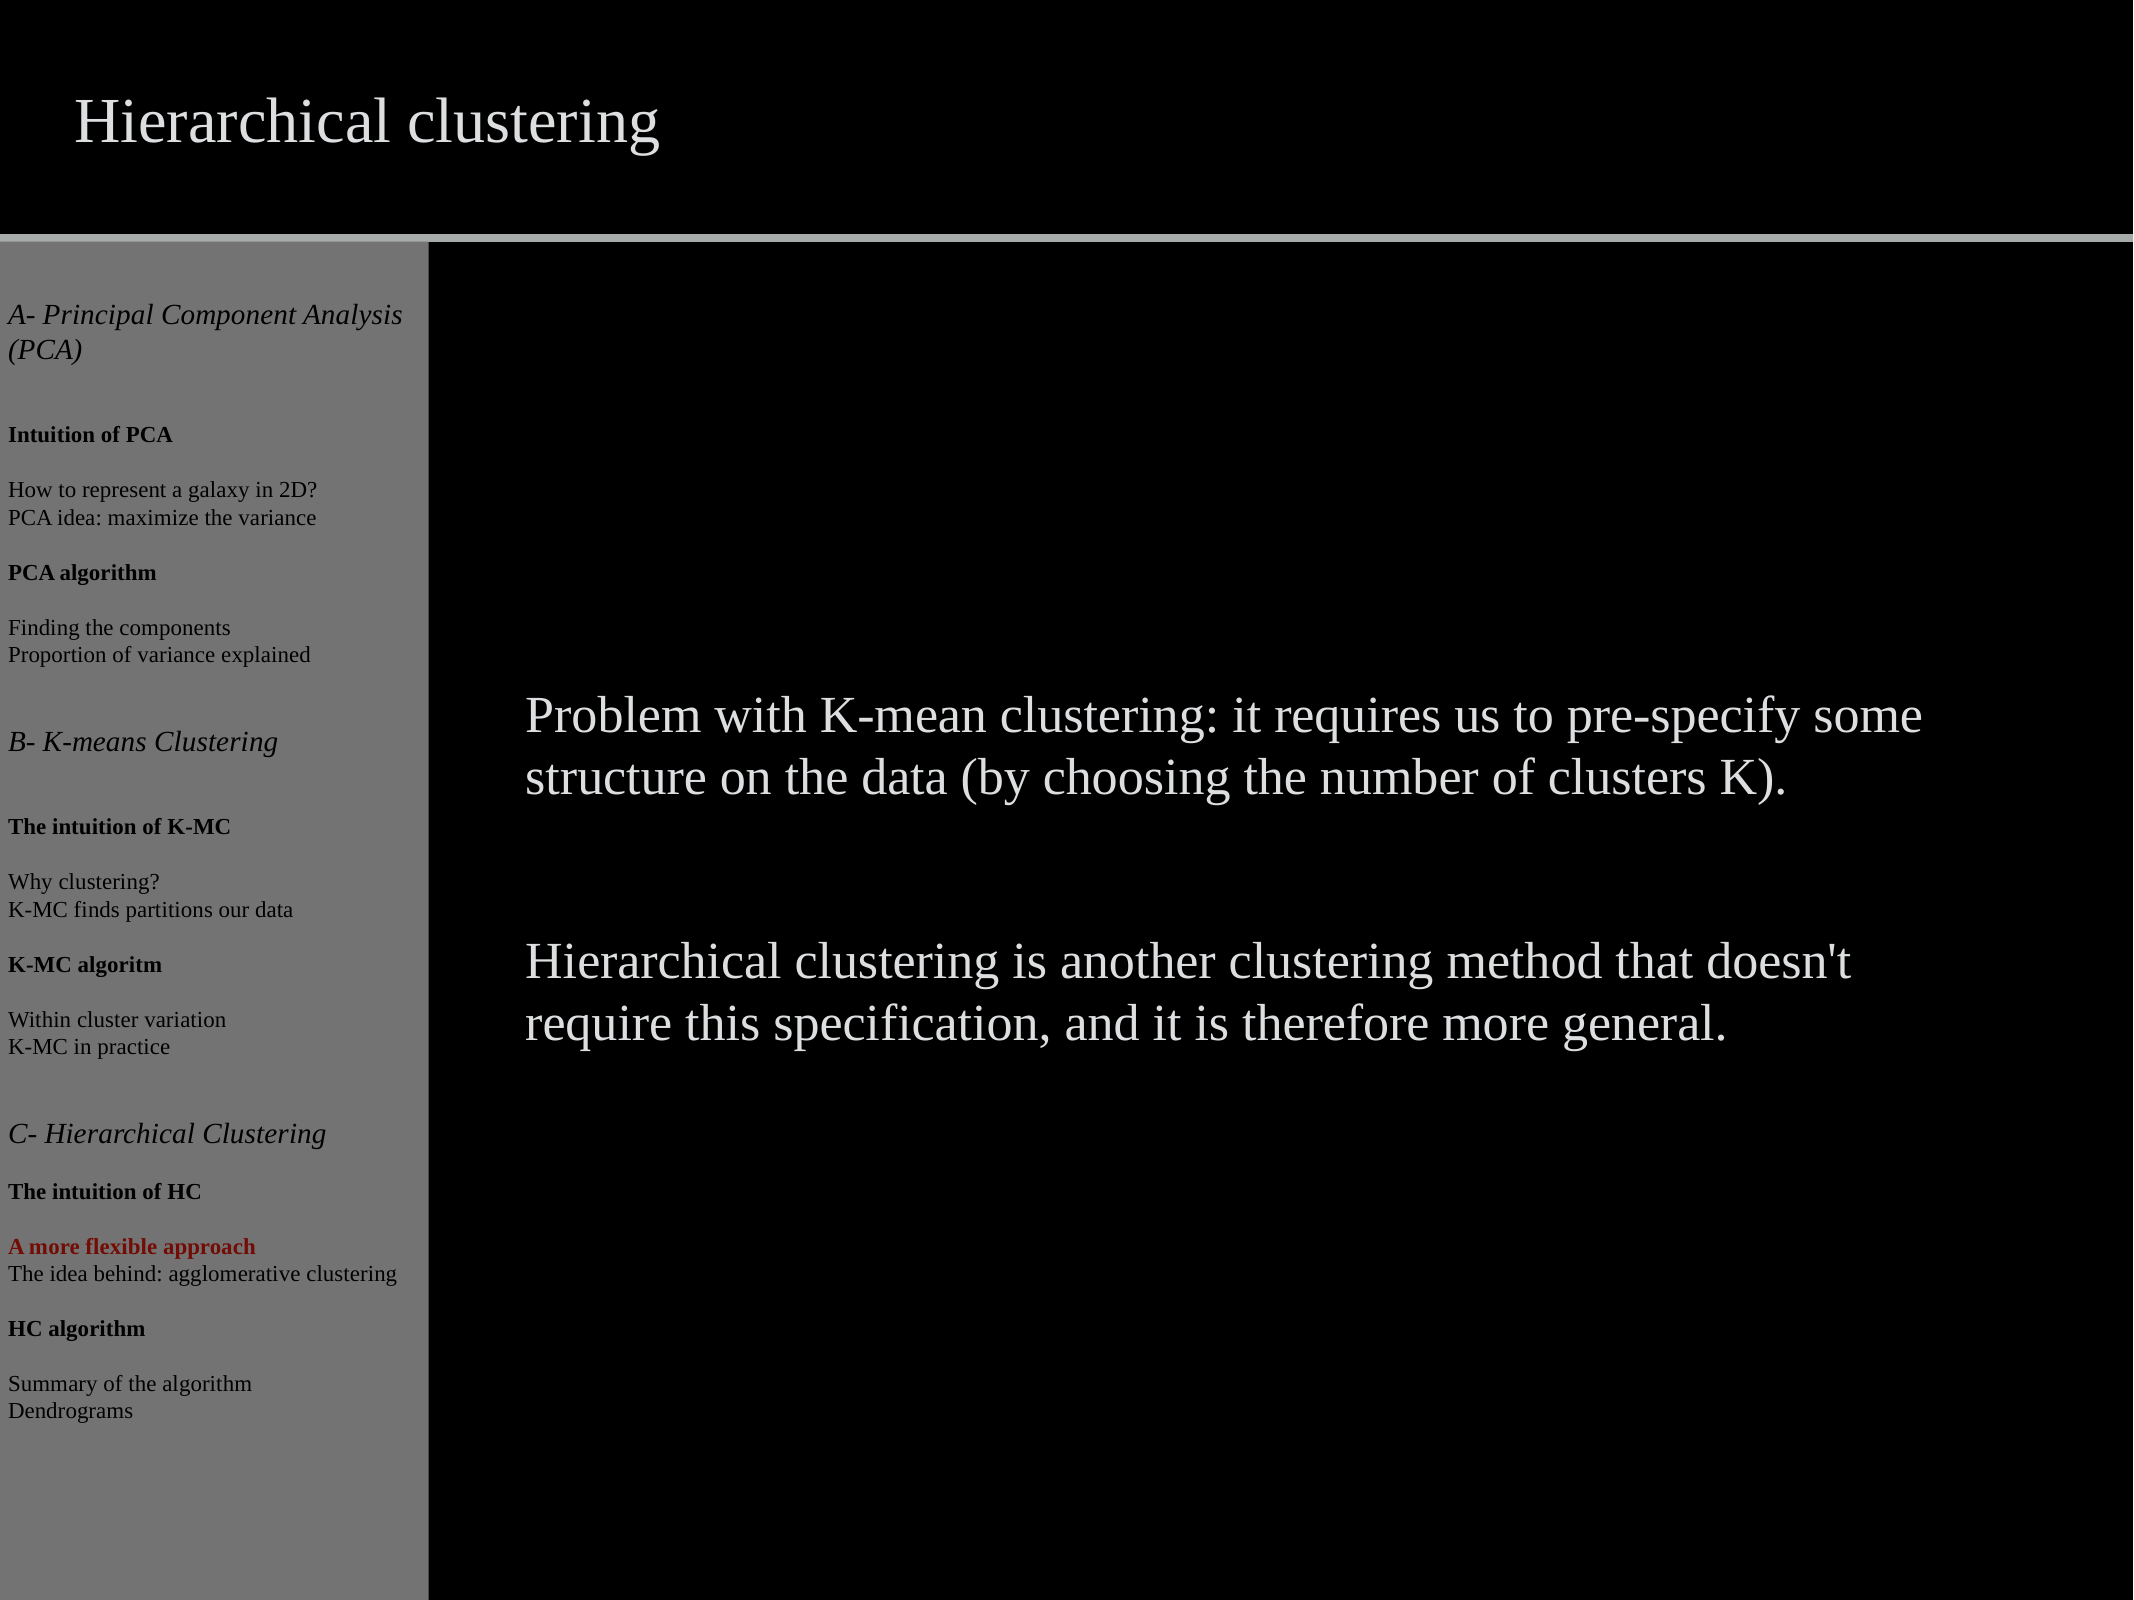

Hierarchical clustering
# A- Principal Component Analysis (PCA)

Intuition of PCA

How to represent a galaxy in 2D?
PCA idea: maximize the variance

PCA algorithm

Finding the components
Proportion of variance explained

B- K-means Clustering

The intuition of K-MC

Why clustering?
K-MC finds partitions our data

K-MC algoritm

Within cluster variation
K-MC in practice

C- Hierarchical Clustering

The intuition of HC

A more flexible approach
The idea behind: agglomerative clustering

HC algorithm

Summary of the algorithm
Dendrograms

Problem with K-mean clustering: it requires us to pre-specify some structure on the data (by choosing the number of clusters K).
Hierarchical clustering is another clustering method that doesn't require this specification, and it is therefore more general.